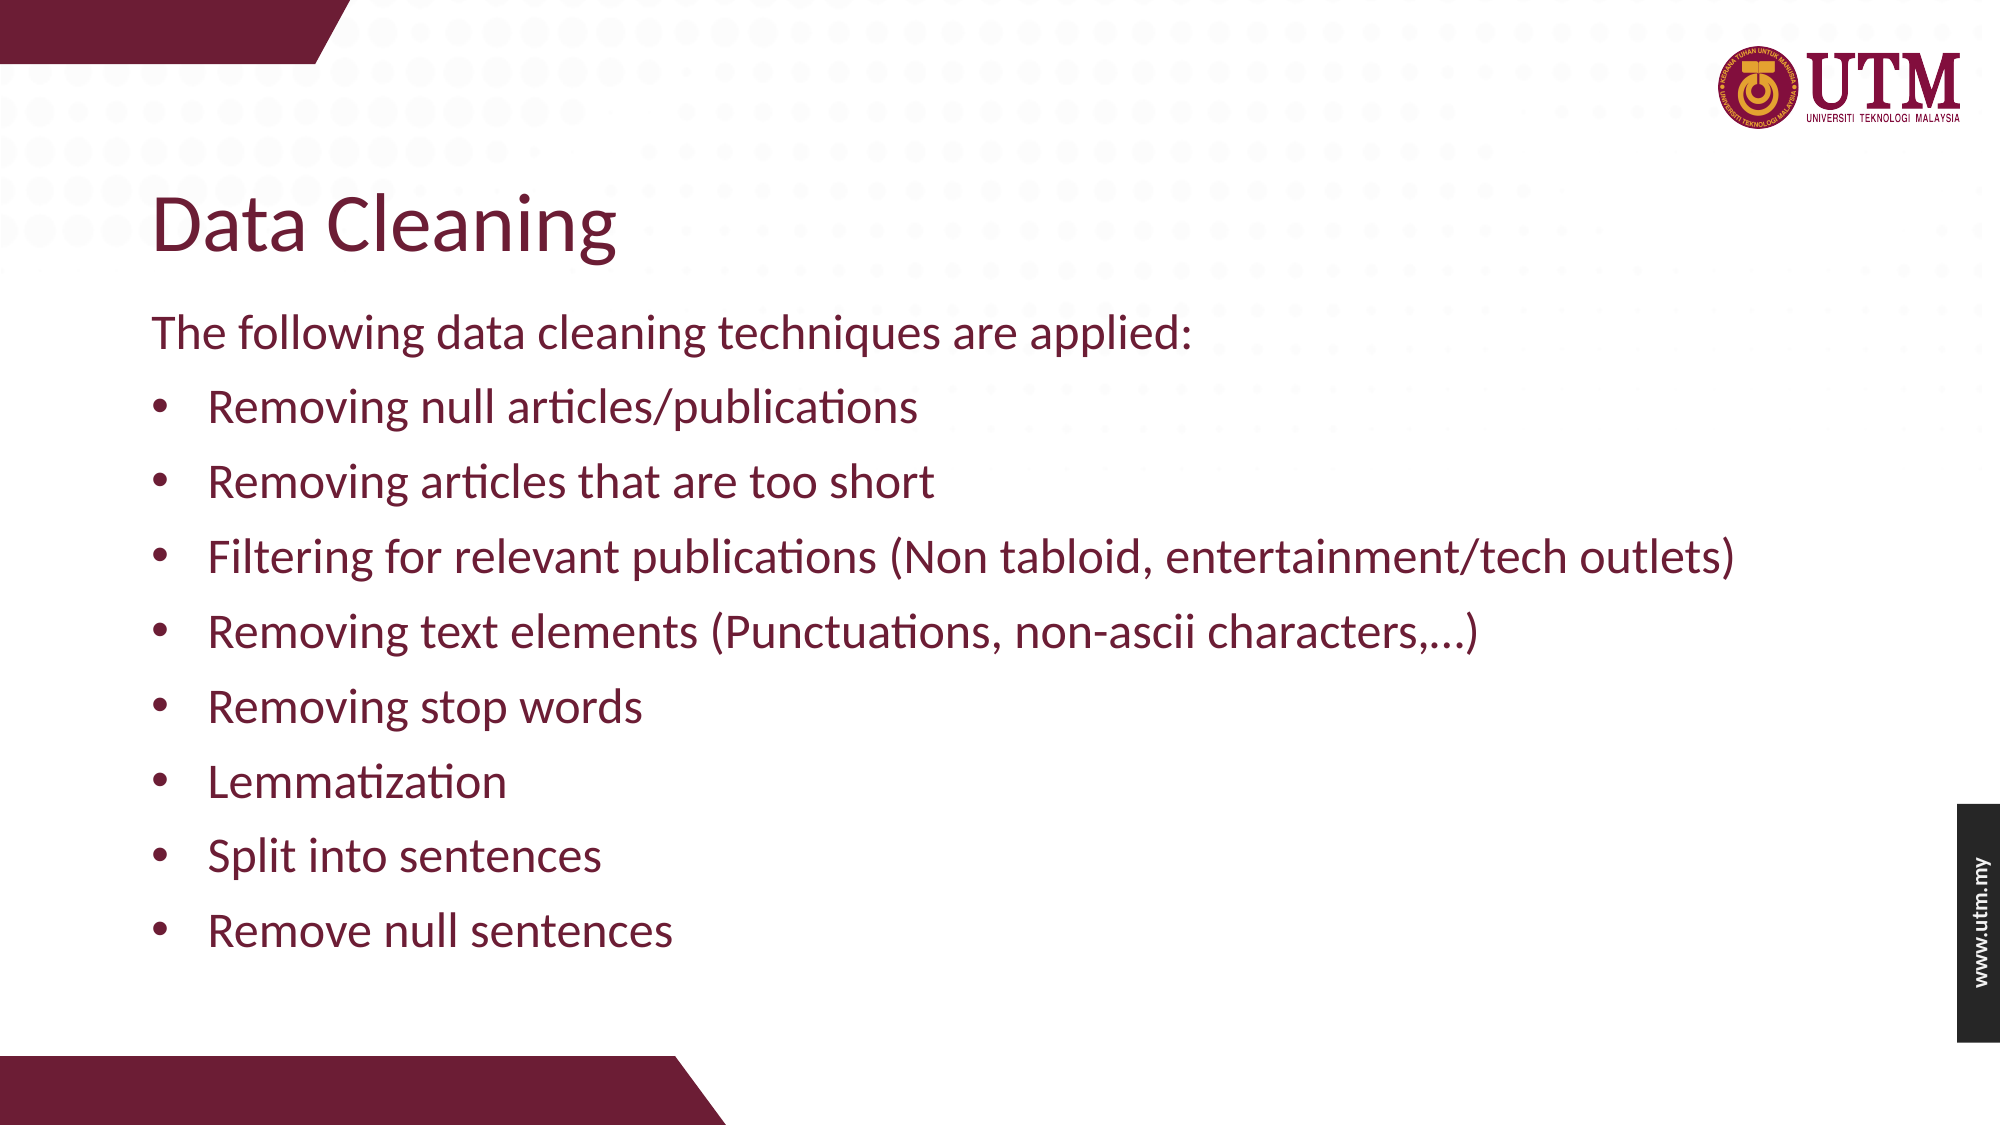

# Data Cleaning
The following data cleaning techniques are applied:
Removing null articles/publications
Removing articles that are too short
Filtering for relevant publications (Non tabloid, entertainment/tech outlets)
Removing text elements (Punctuations, non-ascii characters,…)
Removing stop words
Lemmatization
Split into sentences
Remove null sentences